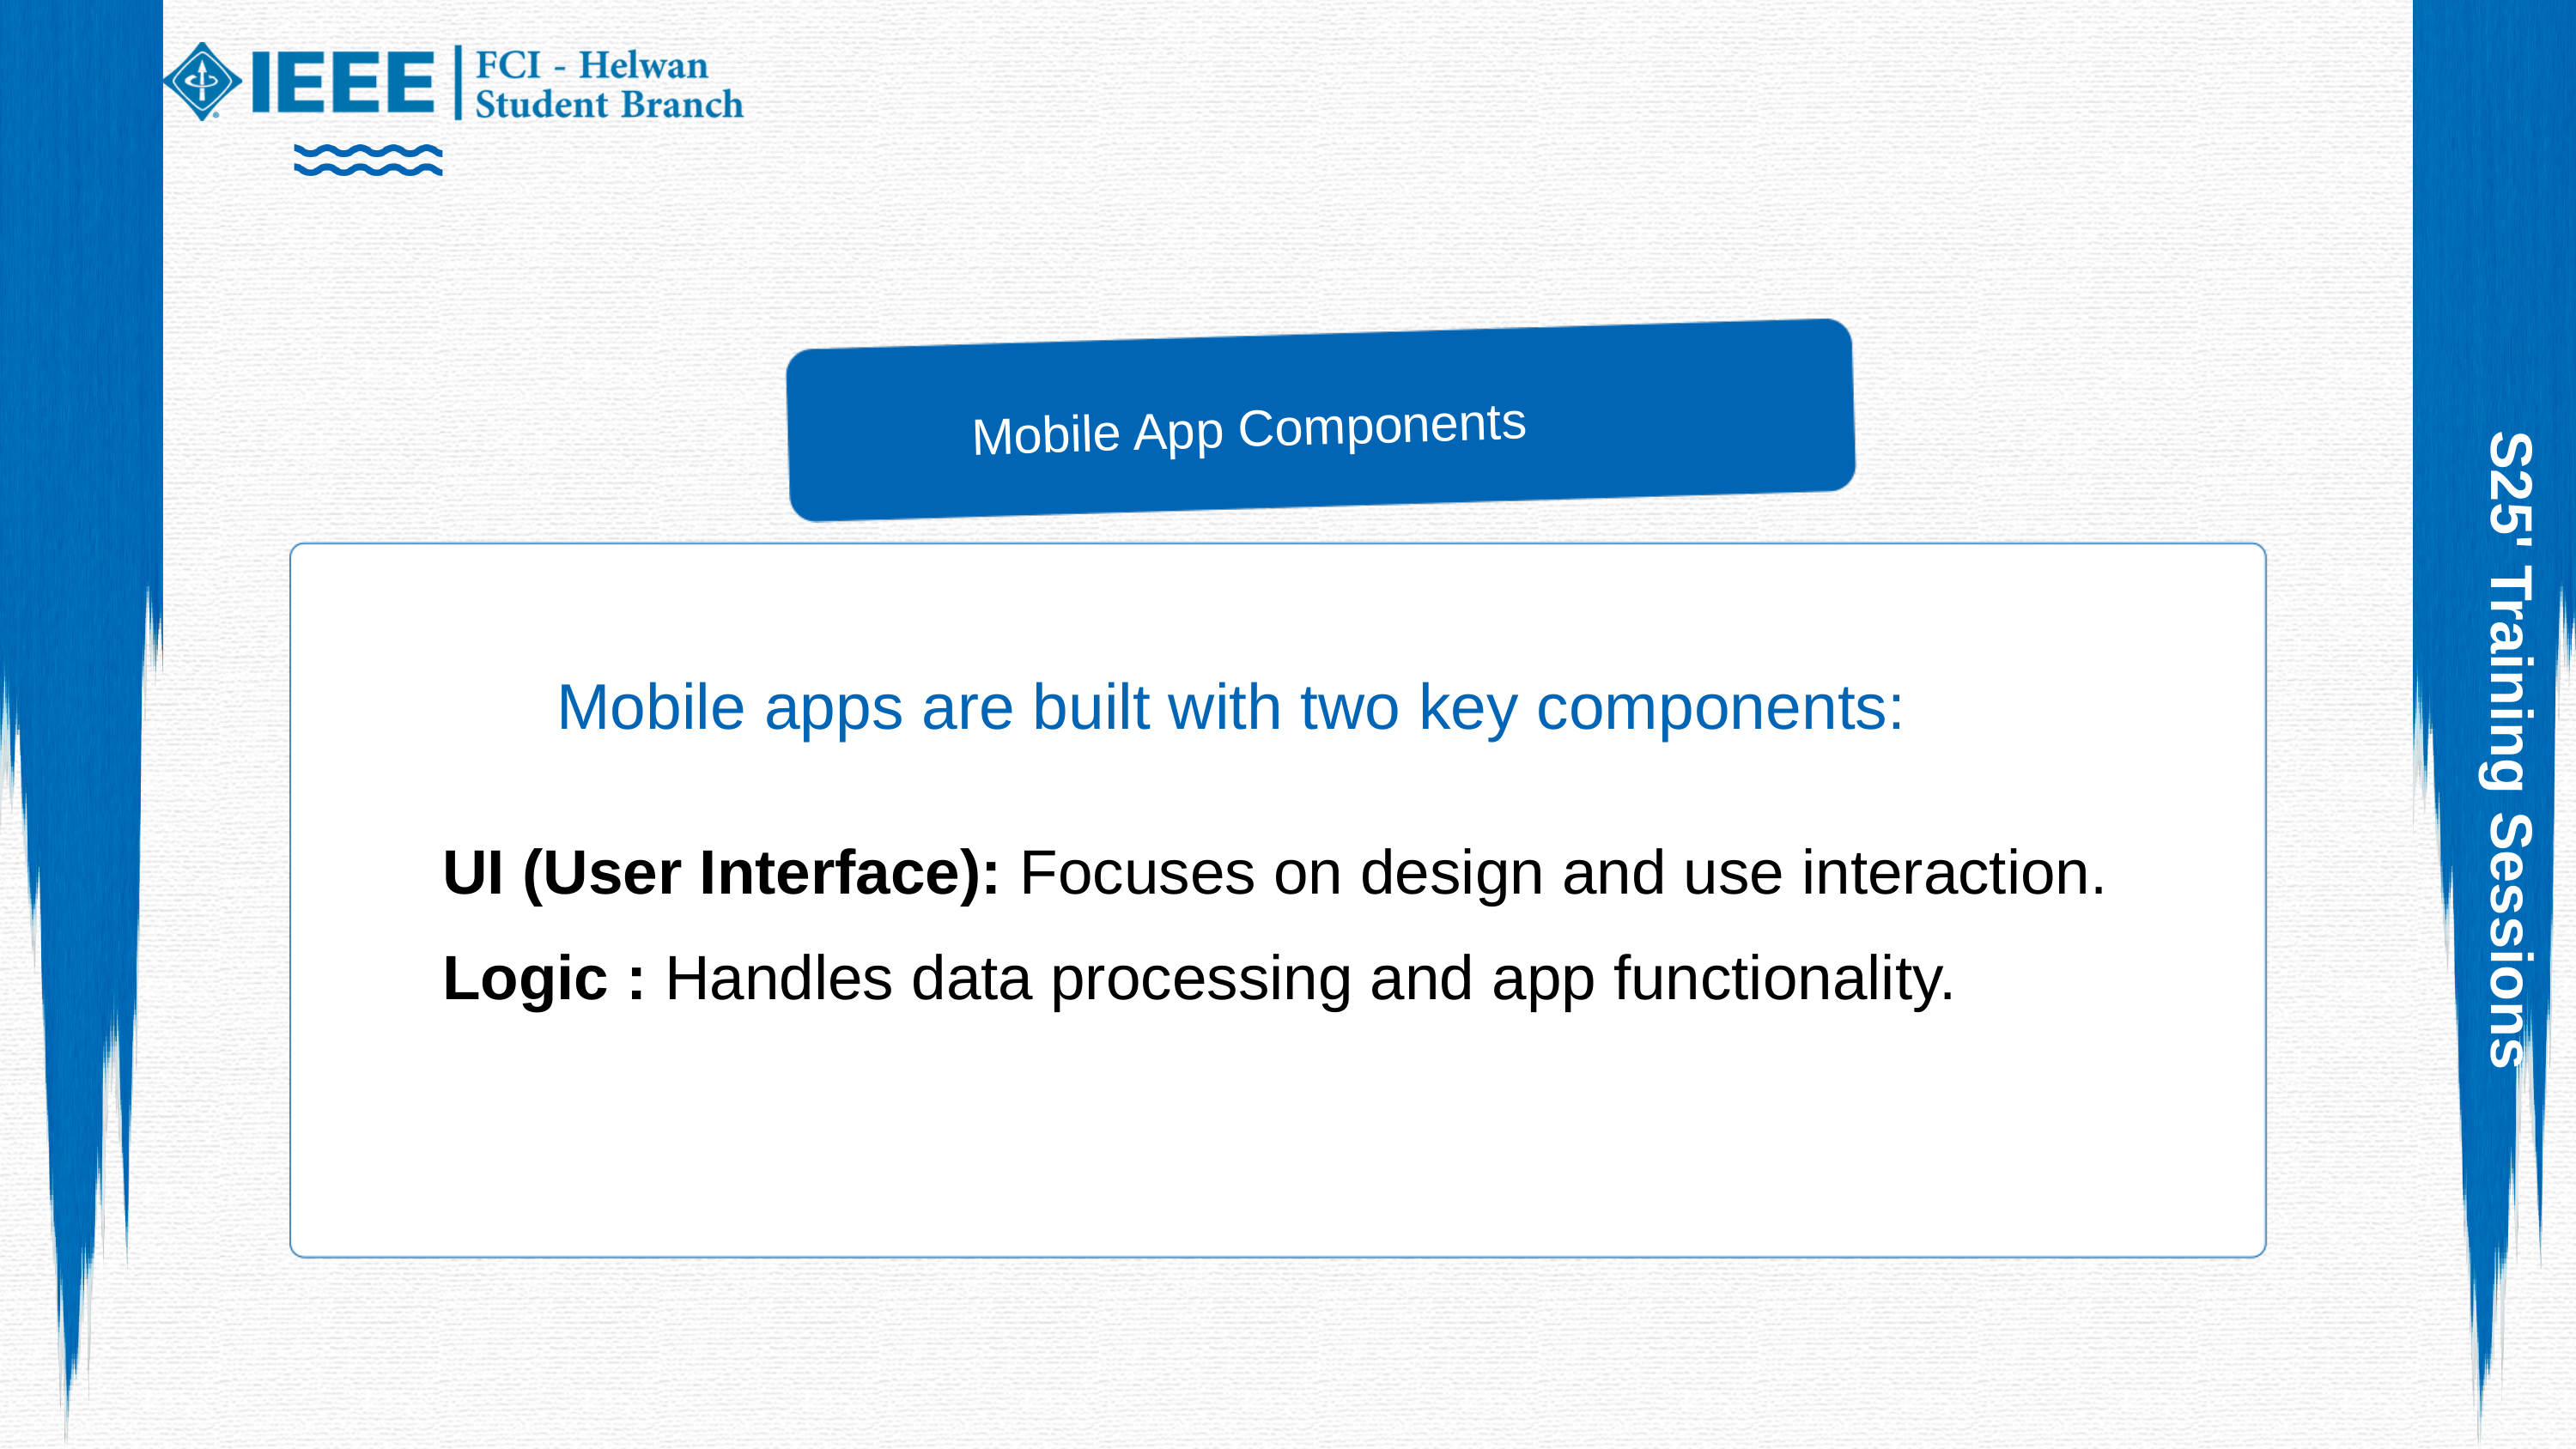

Mobile App Components

 Mobile apps are built with two key components:

S25' Training Sessions
 UI (User Interface): Focuses on design and use interaction.
 Logic : Handles data processing and app functionality.